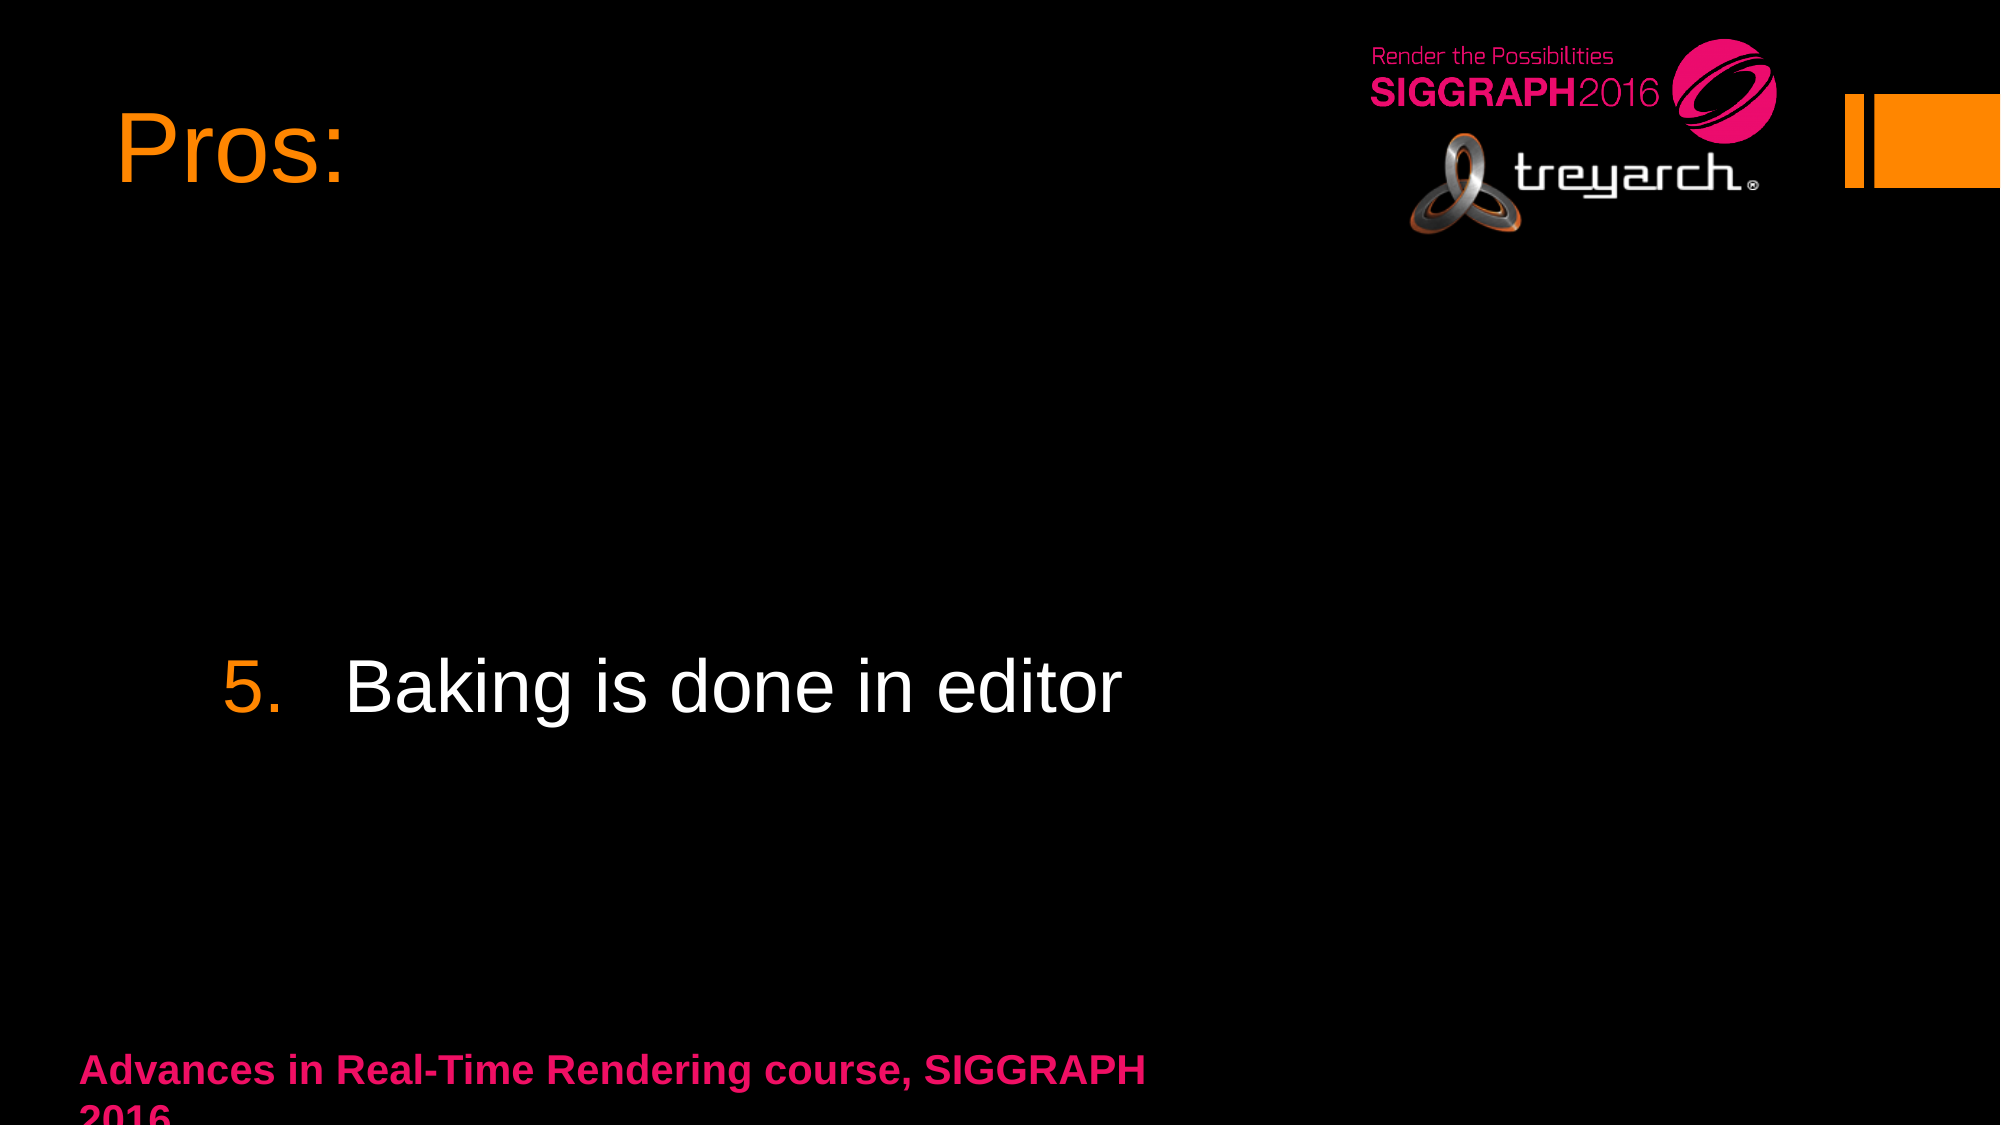

# Pros:
Baking is done in editor